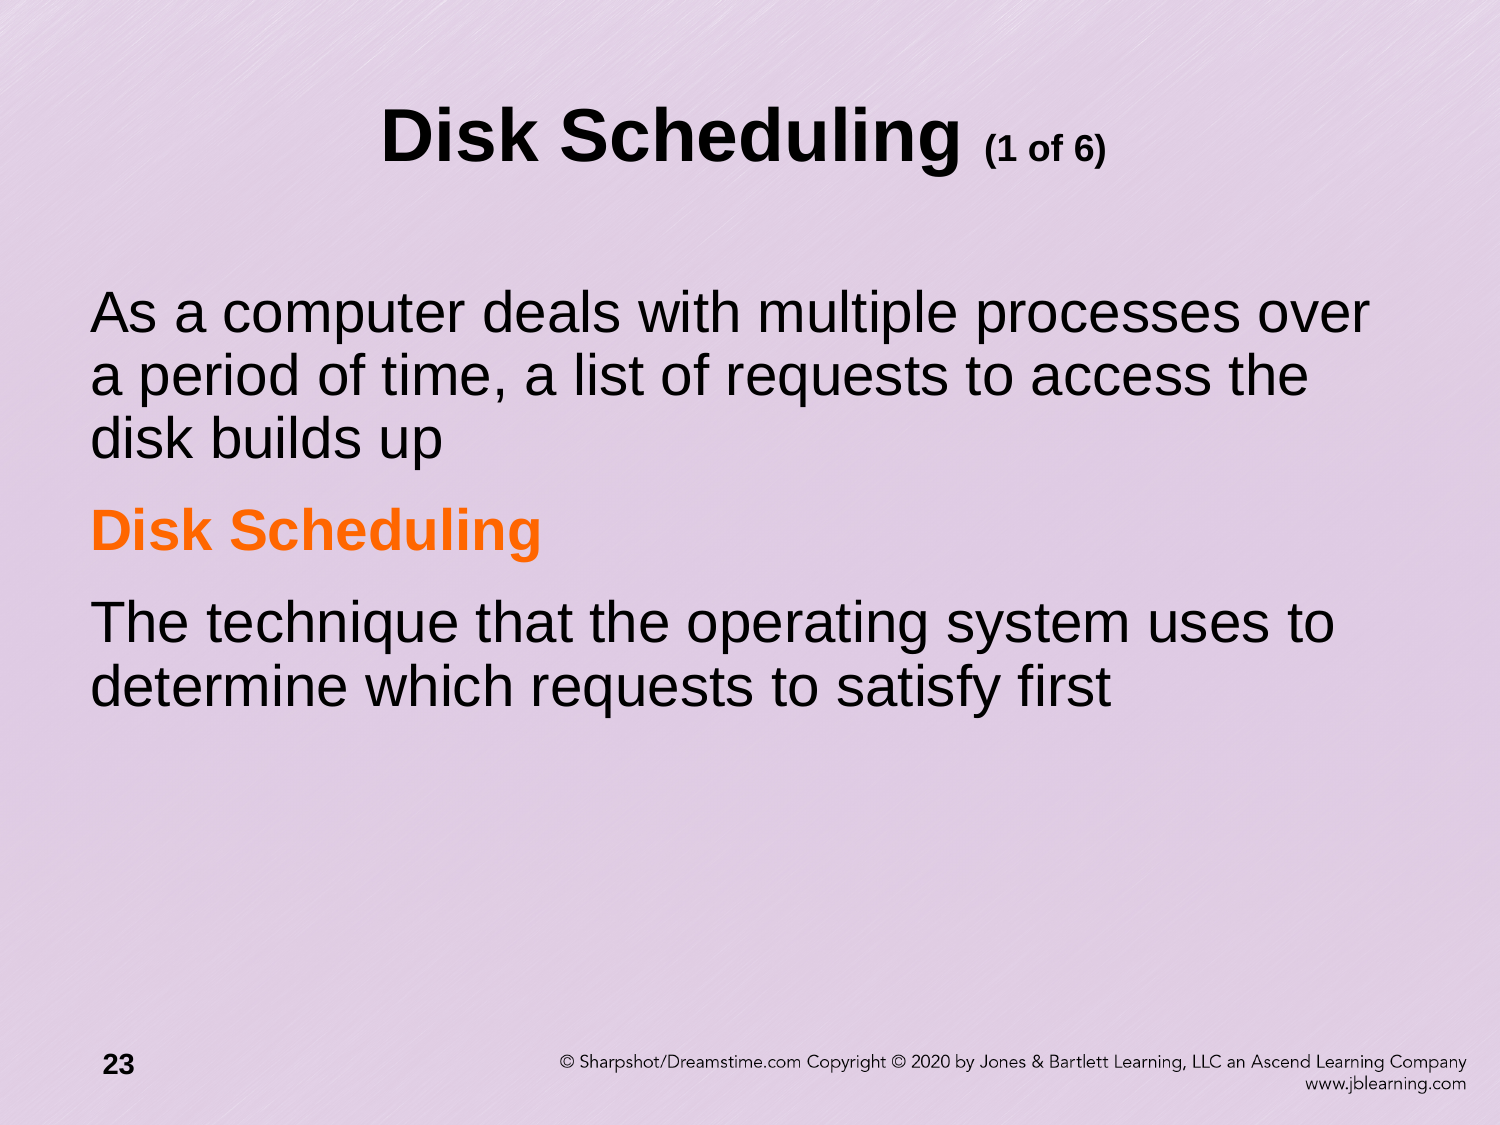

# Disk Scheduling (1 of 6)
As a computer deals with multiple processes over a period of time, a list of requests to access the disk builds up
Disk Scheduling
The technique that the operating system uses to determine which requests to satisfy first
23